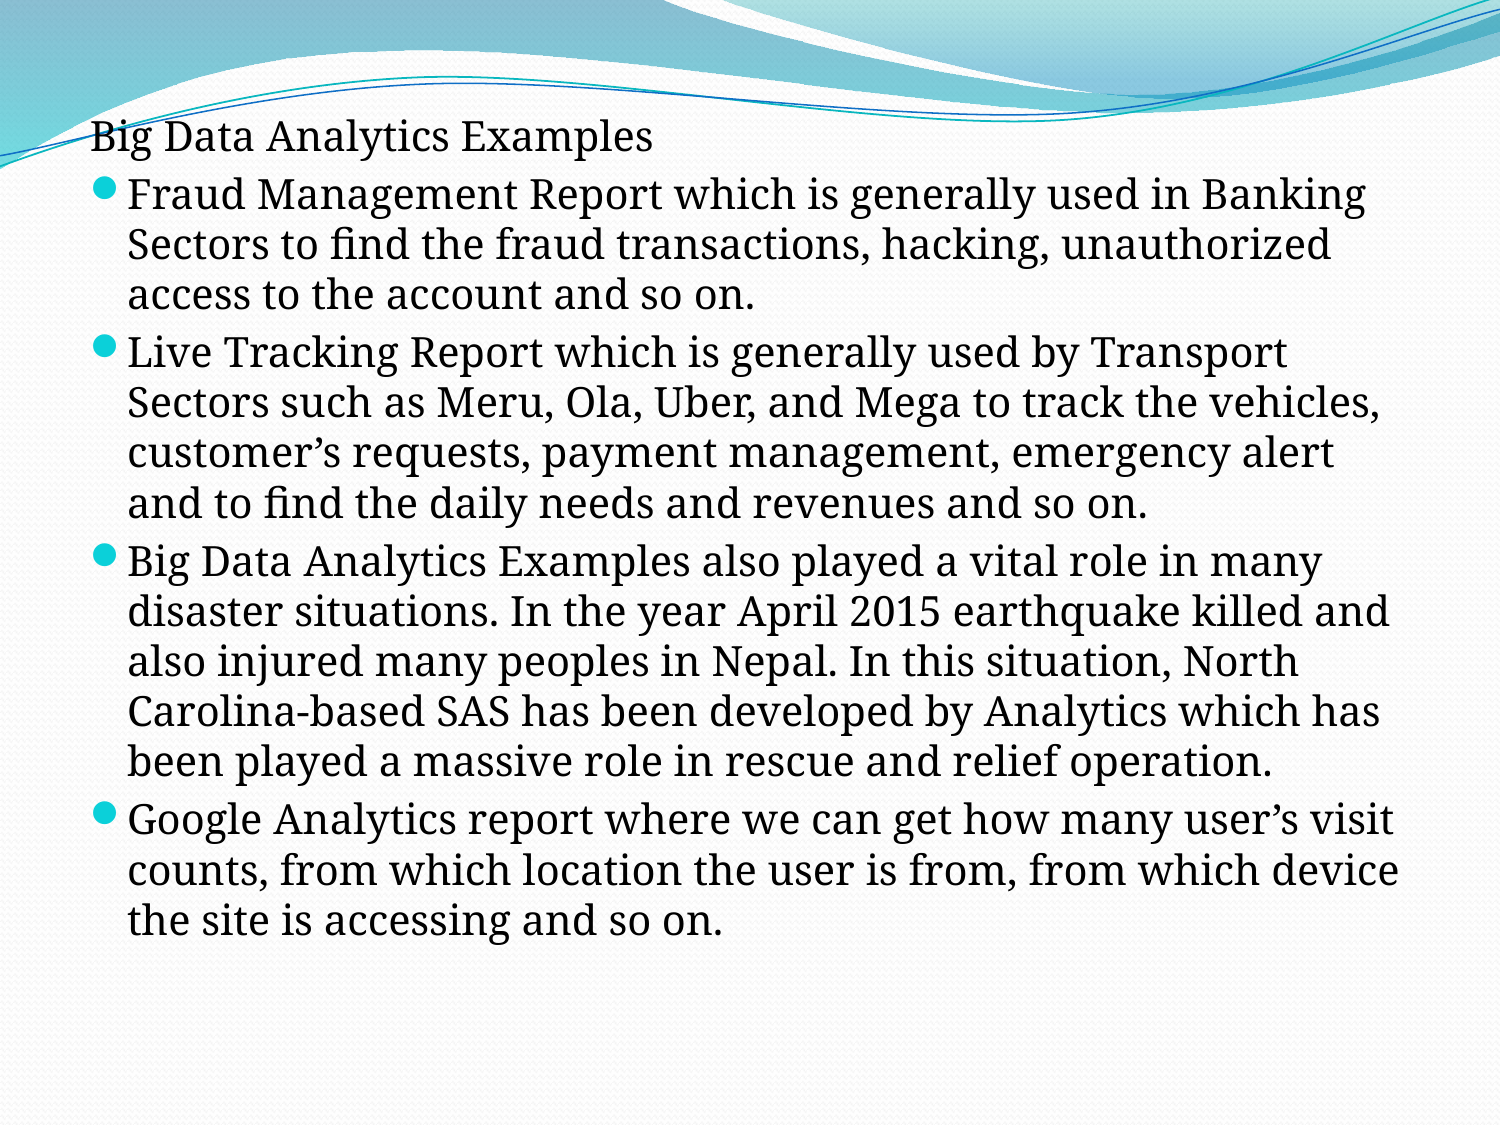

Big Data Analytics Examples
Fraud Management Report which is generally used in Banking Sectors to find the fraud transactions, hacking, unauthorized access to the account and so on.
Live Tracking Report which is generally used by Transport Sectors such as Meru, Ola, Uber, and Mega to track the vehicles, customer’s requests, payment management, emergency alert and to find the daily needs and revenues and so on.
Big Data Analytics Examples also played a vital role in many disaster situations. In the year April 2015 earthquake killed and also injured many peoples in Nepal. In this situation, North Carolina-based SAS has been developed by Analytics which has been played a massive role in rescue and relief operation.
Google Analytics report where we can get how many user’s visit counts, from which location the user is from, from which device the site is accessing and so on.